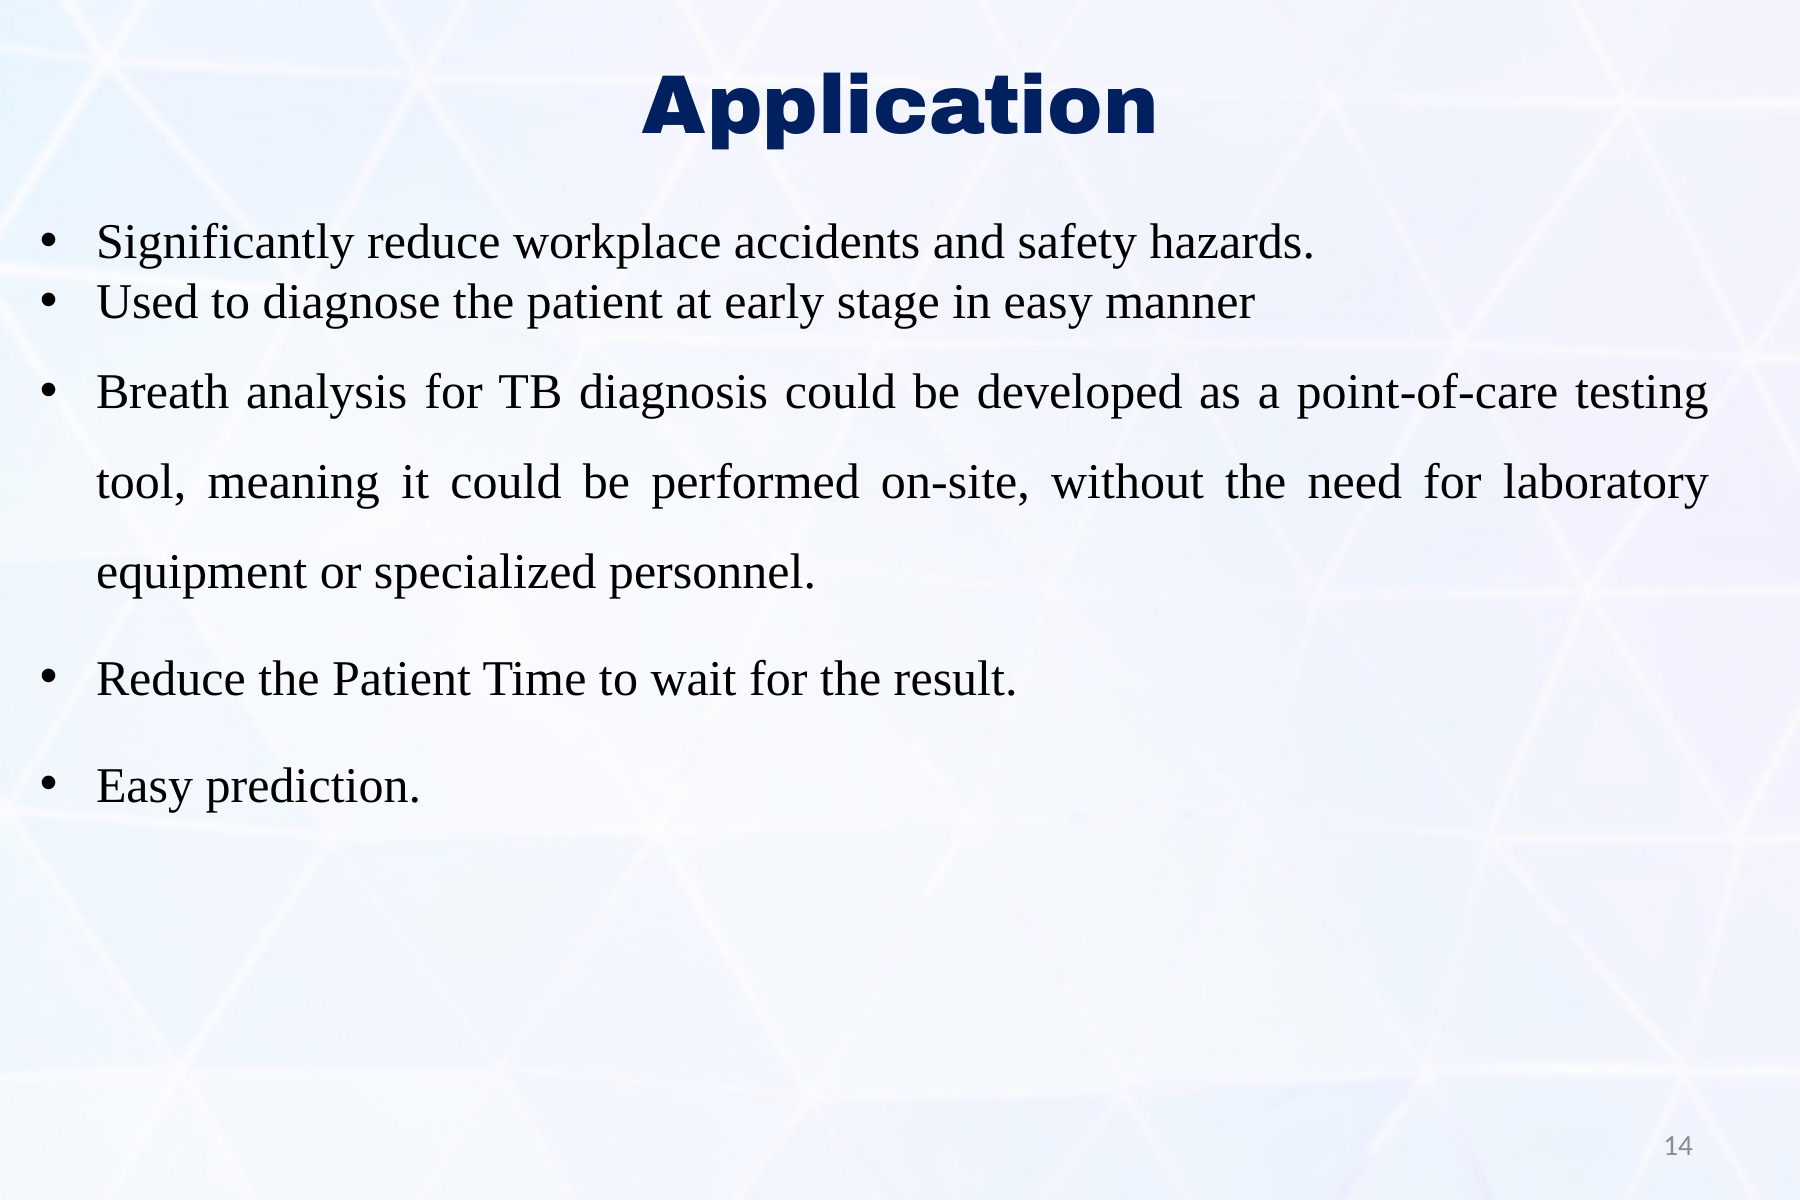

# Application
Significantly reduce workplace accidents and safety hazards.
Used to diagnose the patient at early stage in easy manner
Breath analysis for TB diagnosis could be developed as a point-of-care testing tool, meaning it could be performed on-site, without the need for laboratory equipment or specialized personnel.
Reduce the Patient Time to wait for the result.
Easy prediction.

14